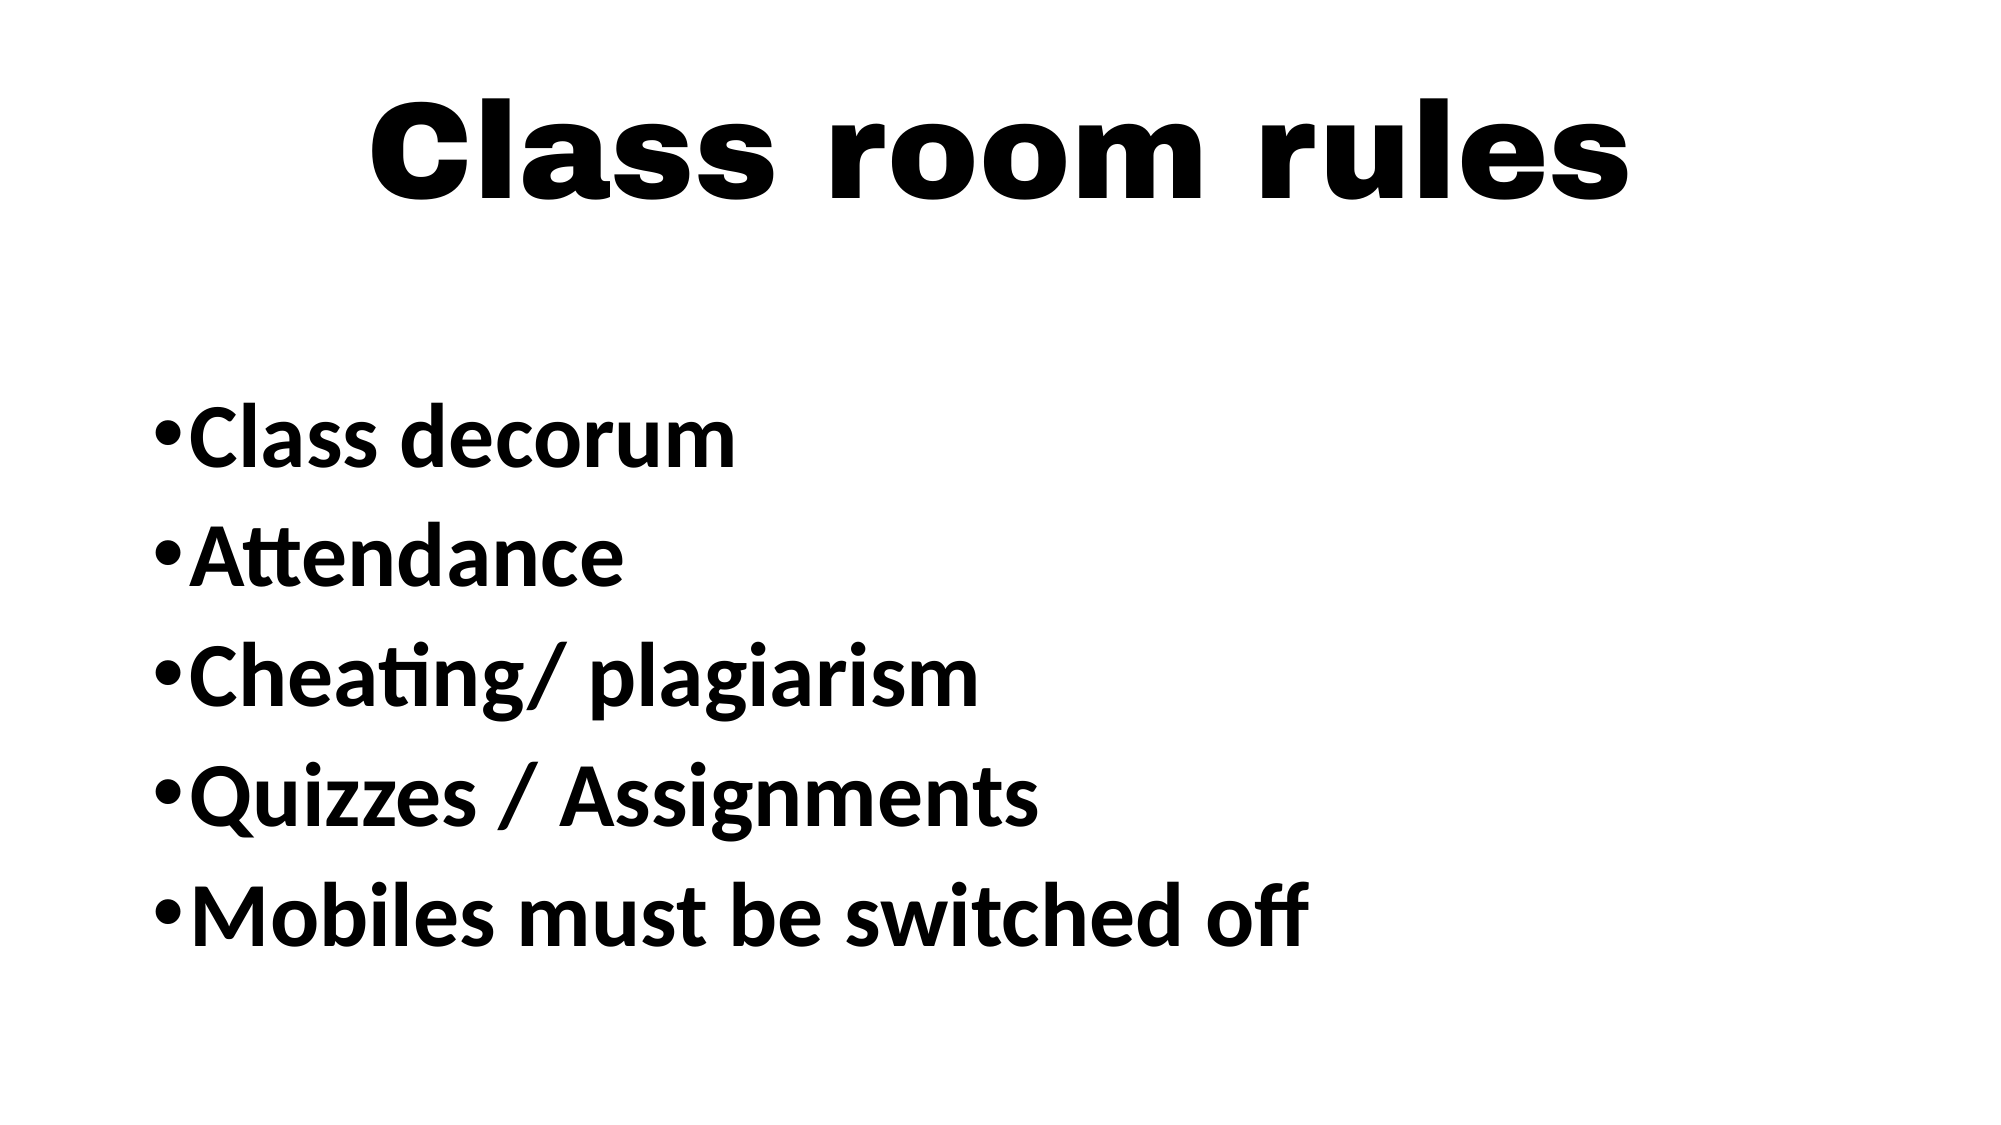

# Class room rules
Class decorum
Attendance
Cheating/ plagiarism
Quizzes / Assignments
Mobiles must be switched off